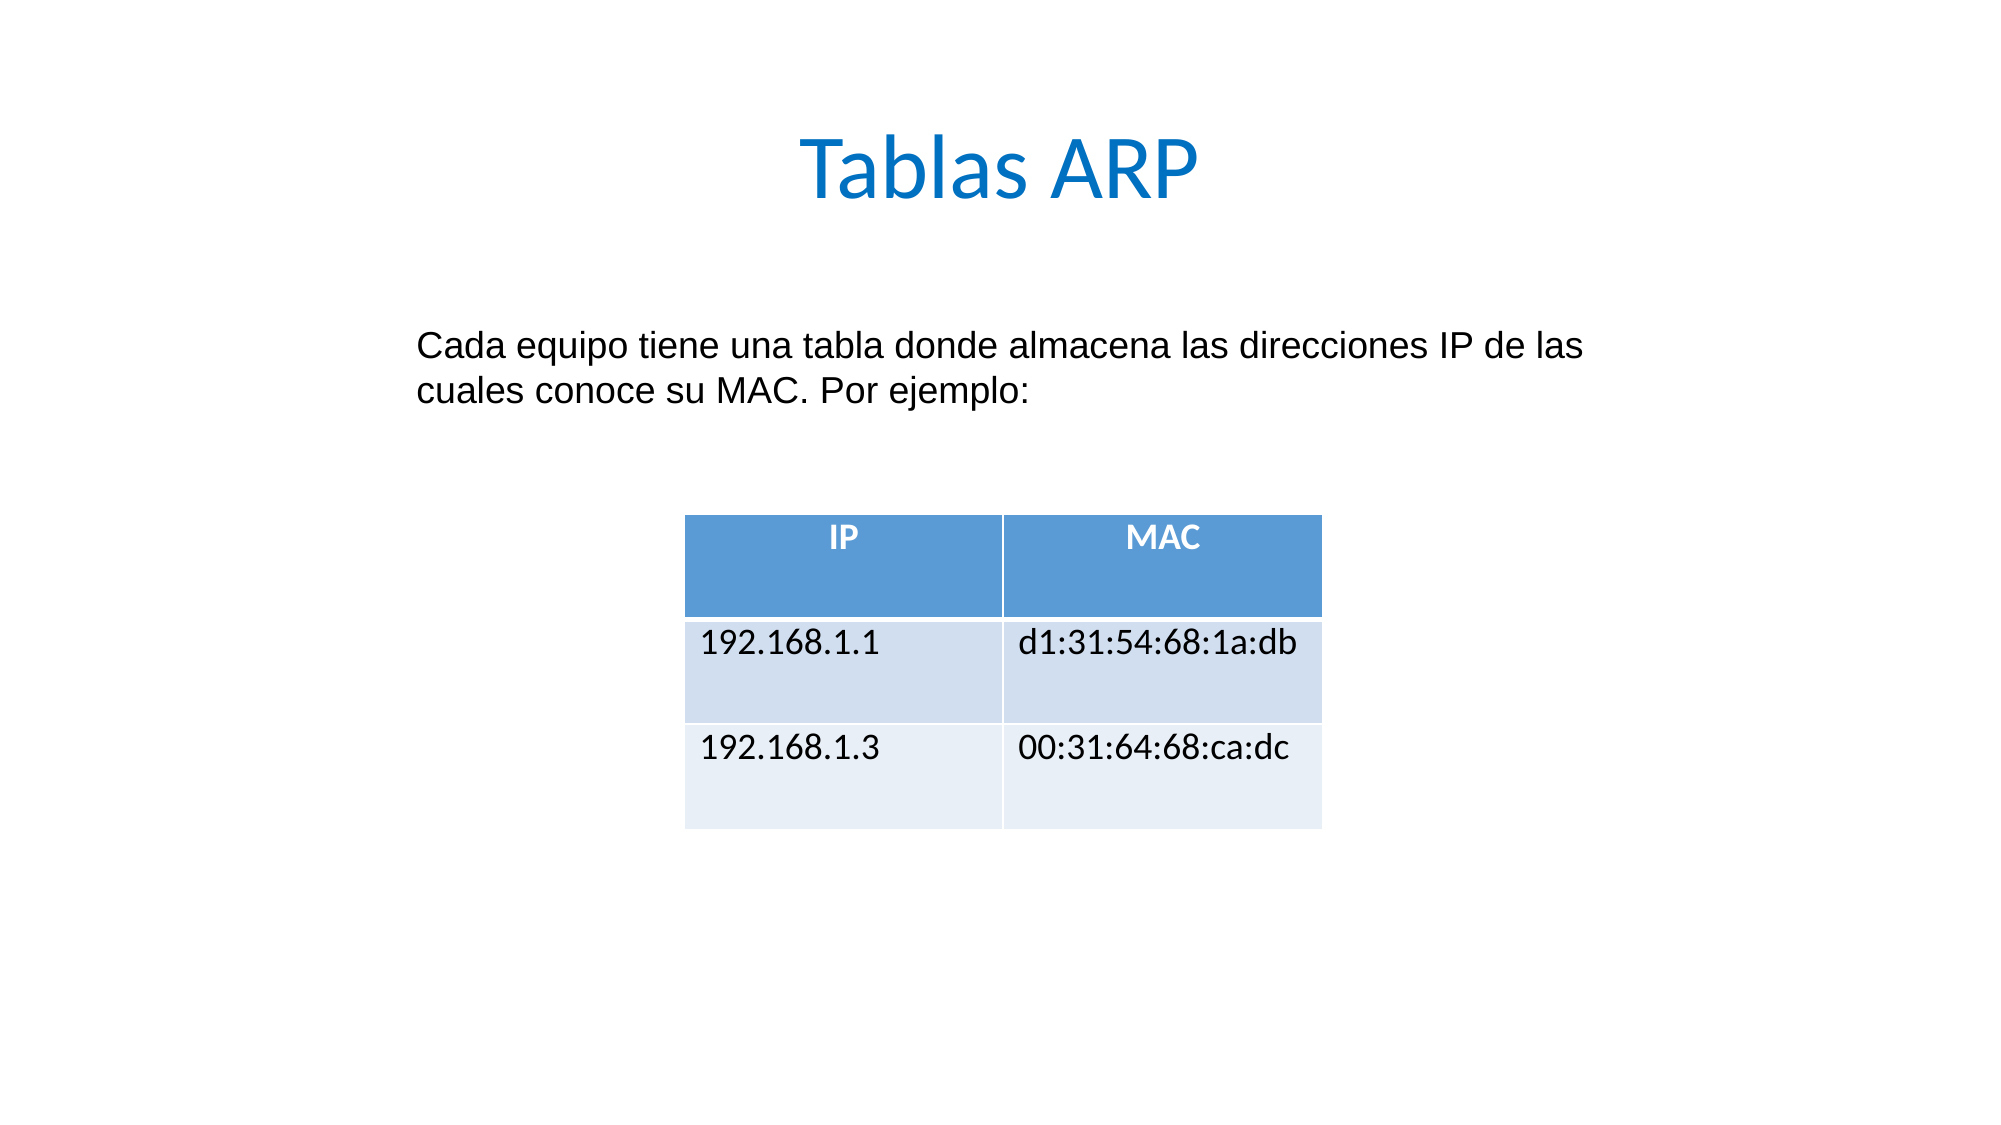

# Tablas ARP
Cada equipo tiene una tabla donde almacena las direcciones IP de las cuales conoce su MAC. Por ejemplo:

| IP | MAC |
| --- | --- |
| 192.168.1.1 | d1:31:54:68:1a:db |
| 192.168.1.3 | 00:31:64:68:ca:dc |